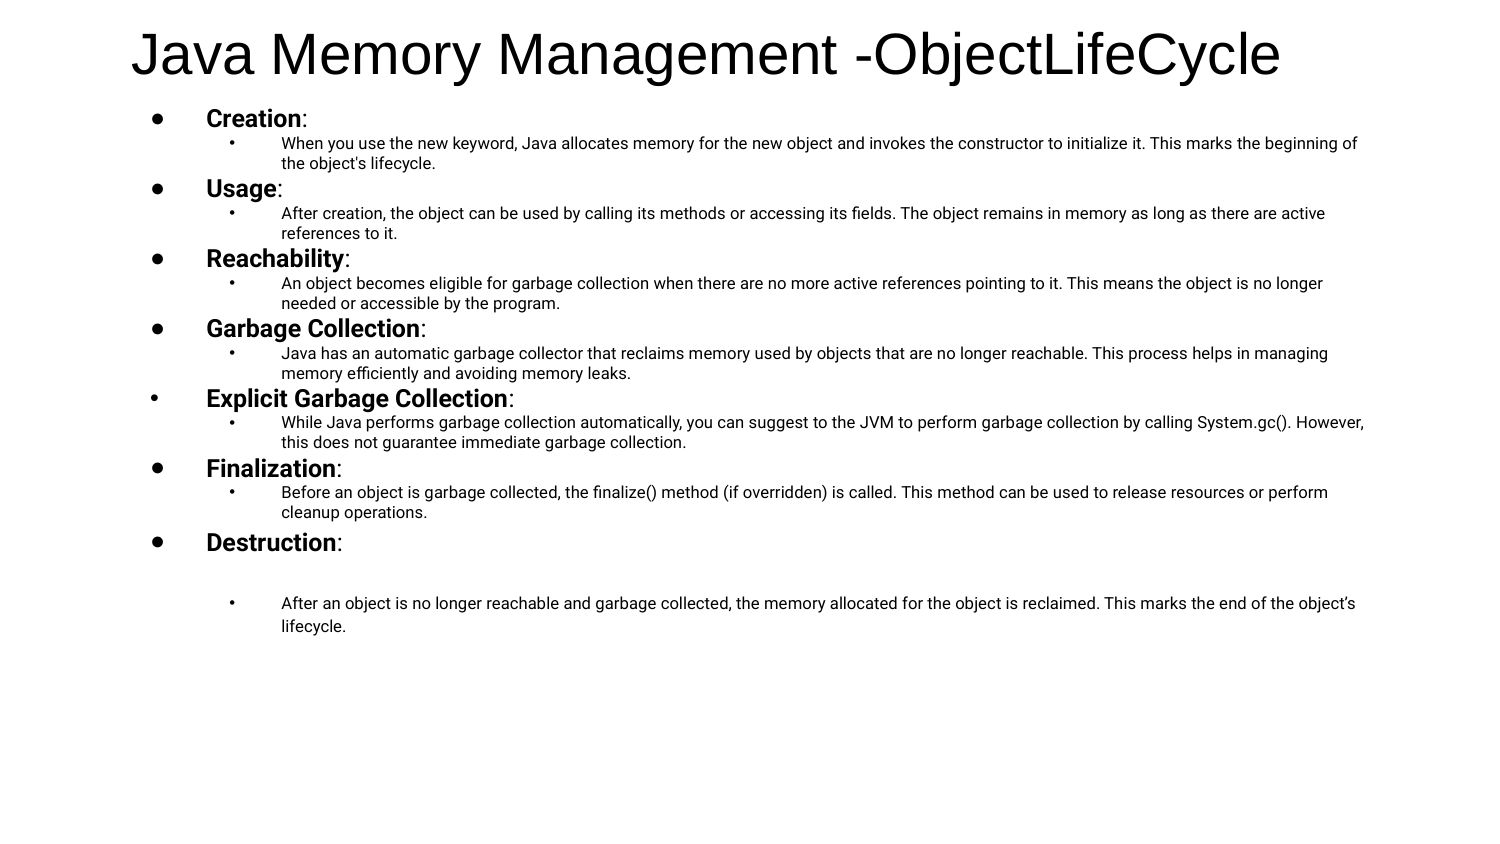

# Java Memory Management -ObjectLifeCycle
Creation:
When you use the new keyword, Java allocates memory for the new object and invokes the constructor to initialize it. This marks the beginning of the object's lifecycle.
Usage:
After creation, the object can be used by calling its methods or accessing its fields. The object remains in memory as long as there are active references to it.
Reachability:
An object becomes eligible for garbage collection when there are no more active references pointing to it. This means the object is no longer needed or accessible by the program.
Garbage Collection:
Java has an automatic garbage collector that reclaims memory used by objects that are no longer reachable. This process helps in managing memory efficiently and avoiding memory leaks.
Explicit Garbage Collection:
While Java performs garbage collection automatically, you can suggest to the JVM to perform garbage collection by calling System.gc(). However, this does not guarantee immediate garbage collection.
Finalization:
Before an object is garbage collected, the finalize() method (if overridden) is called. This method can be used to release resources or perform cleanup operations.
Destruction:
After an object is no longer reachable and garbage collected, the memory allocated for the object is reclaimed. This marks the end of the object’s lifecycle.